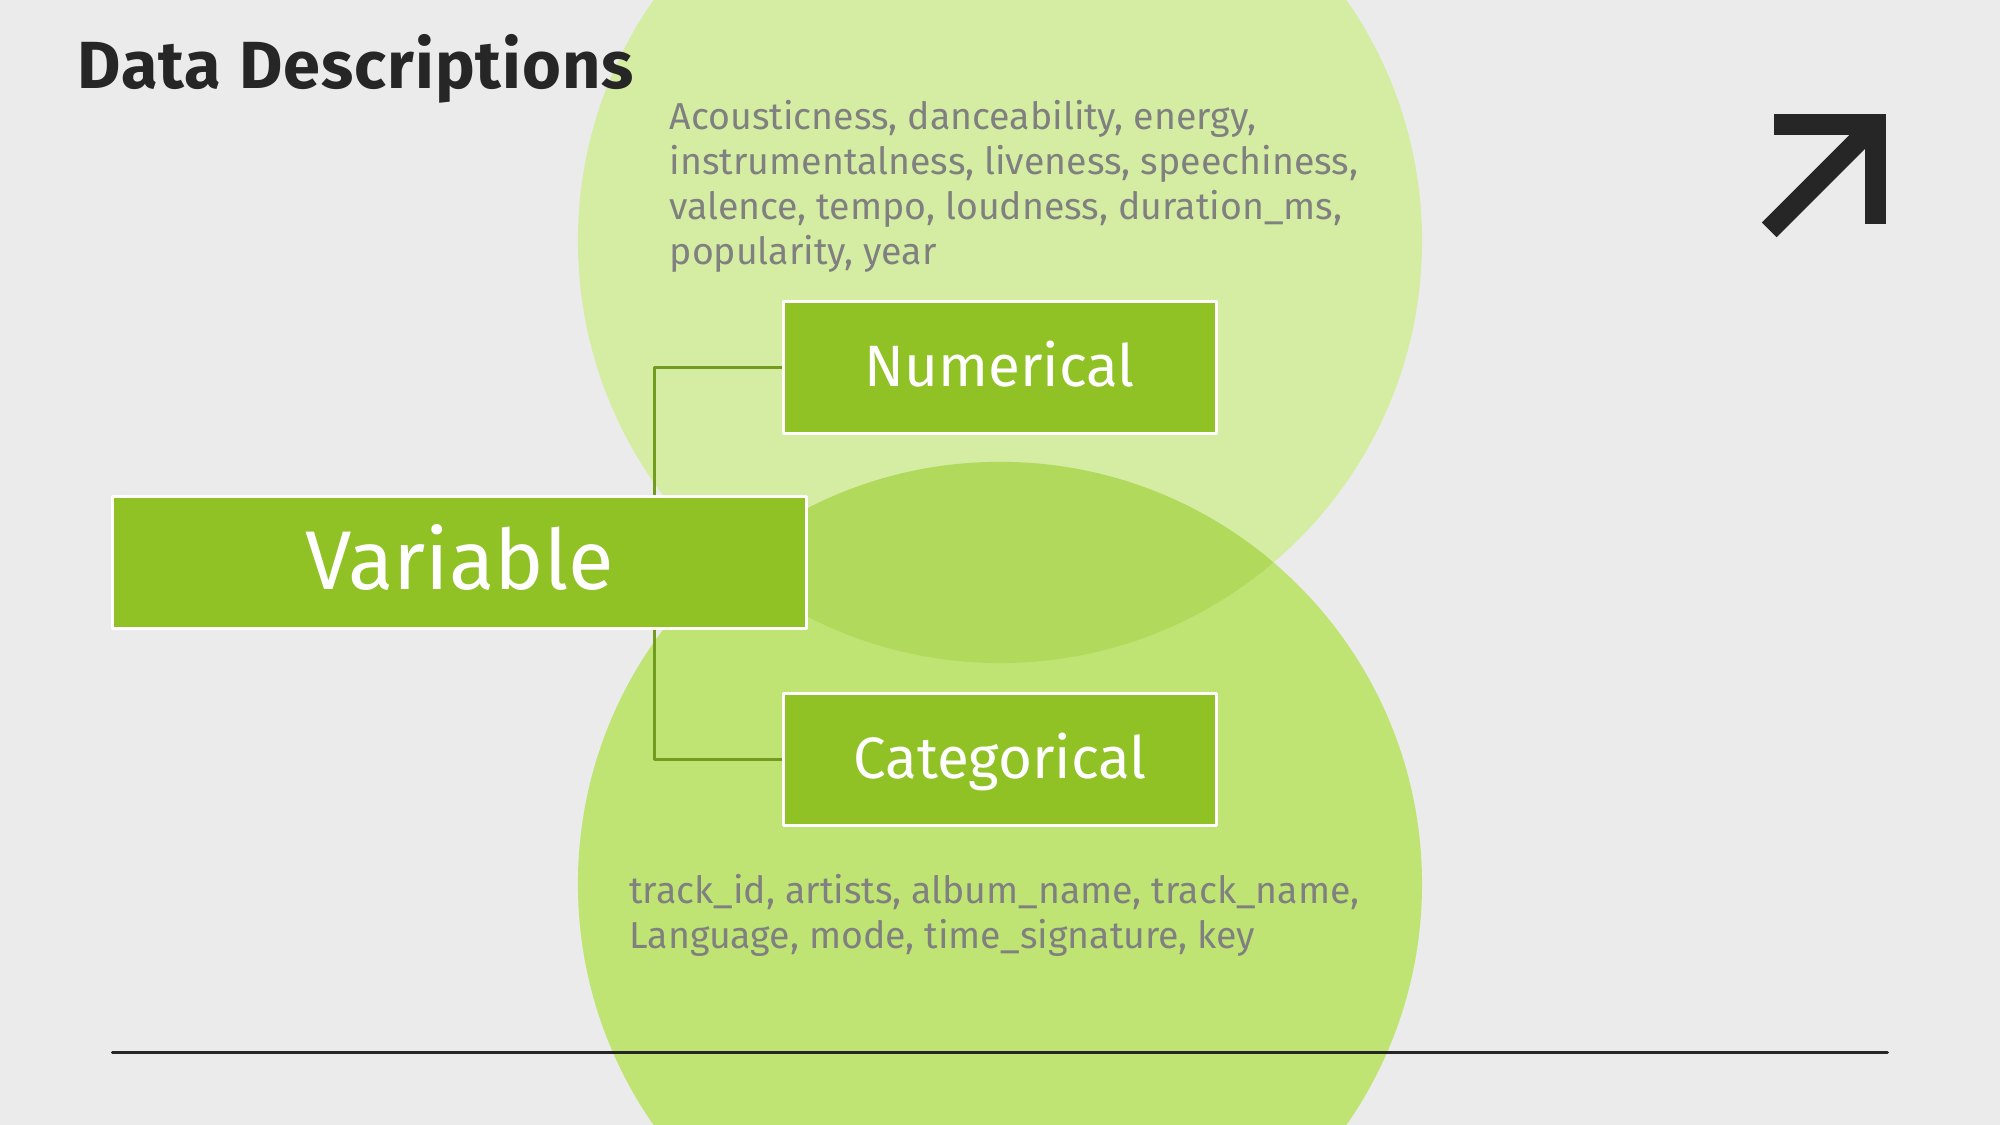

# Data Descriptions
Acousticness, danceability, energy, instrumentalness, liveness, speechiness, valence, tempo, loudness, duration_ms, popularity, year

Variable
Numerical
Categorical
track_id, artists, album_name, track_name,
Language, mode, time_signature, key